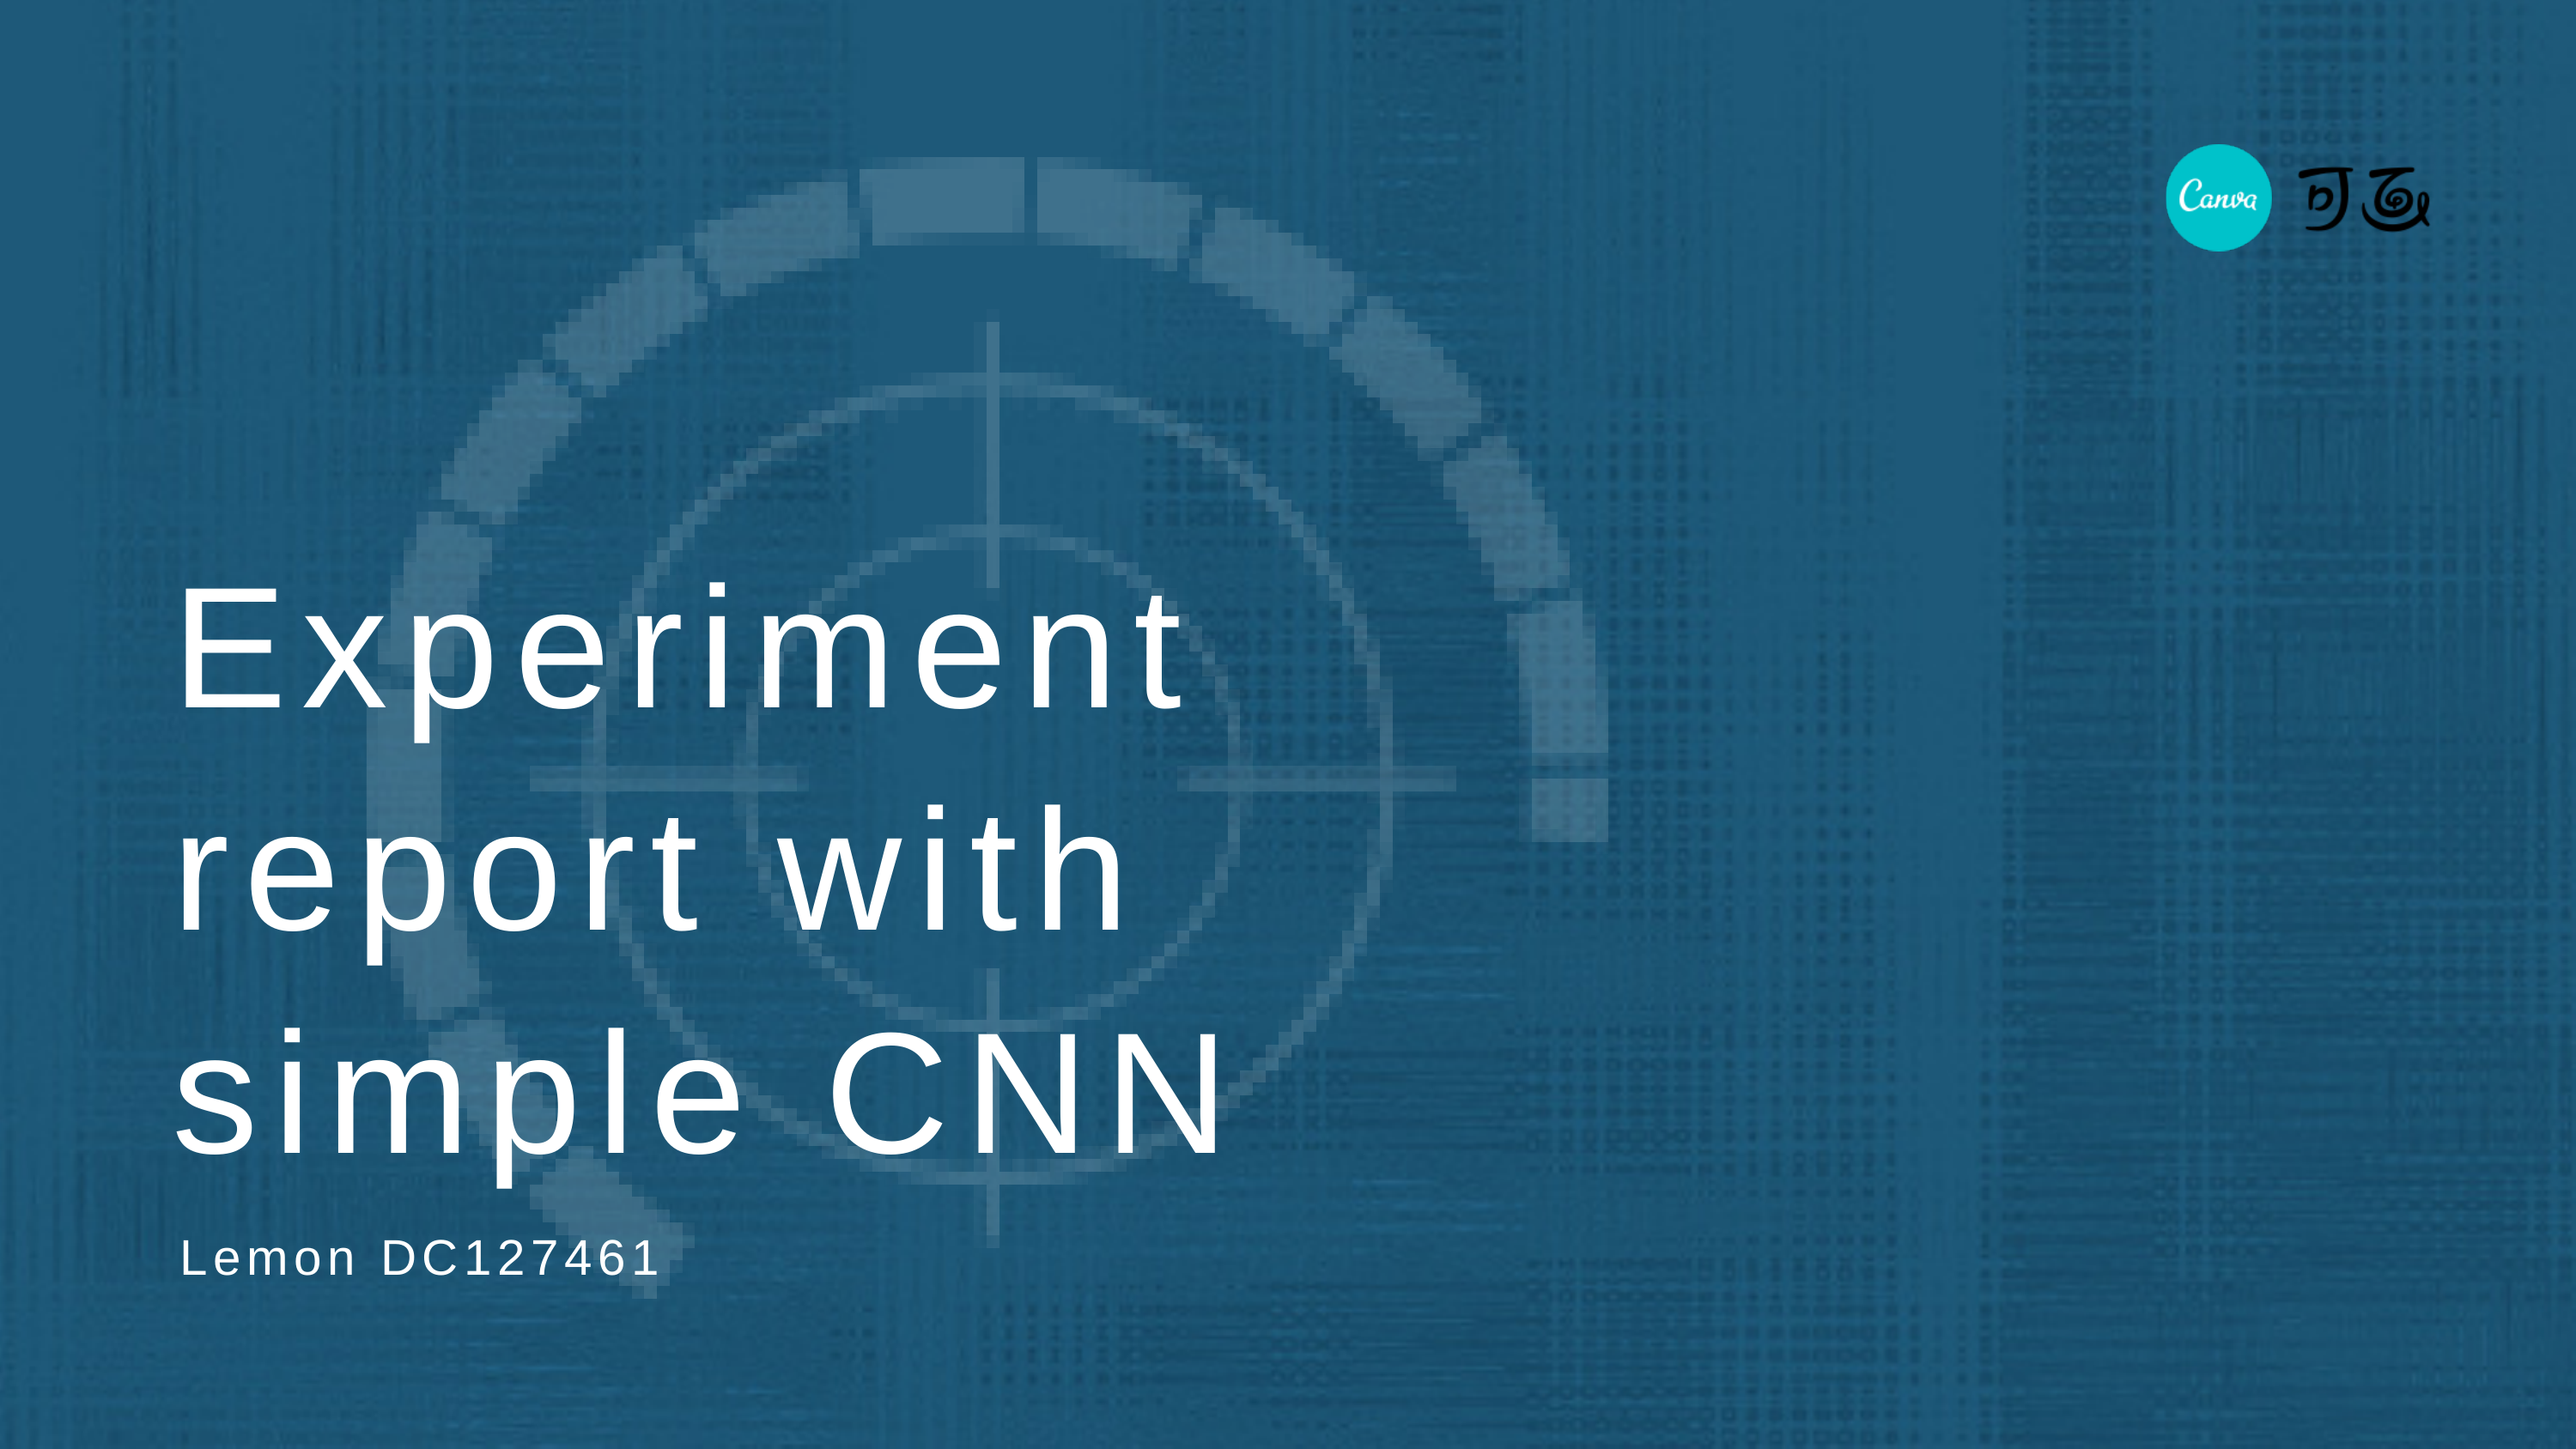

Experiment report with simple CNN
Lemon DC127461